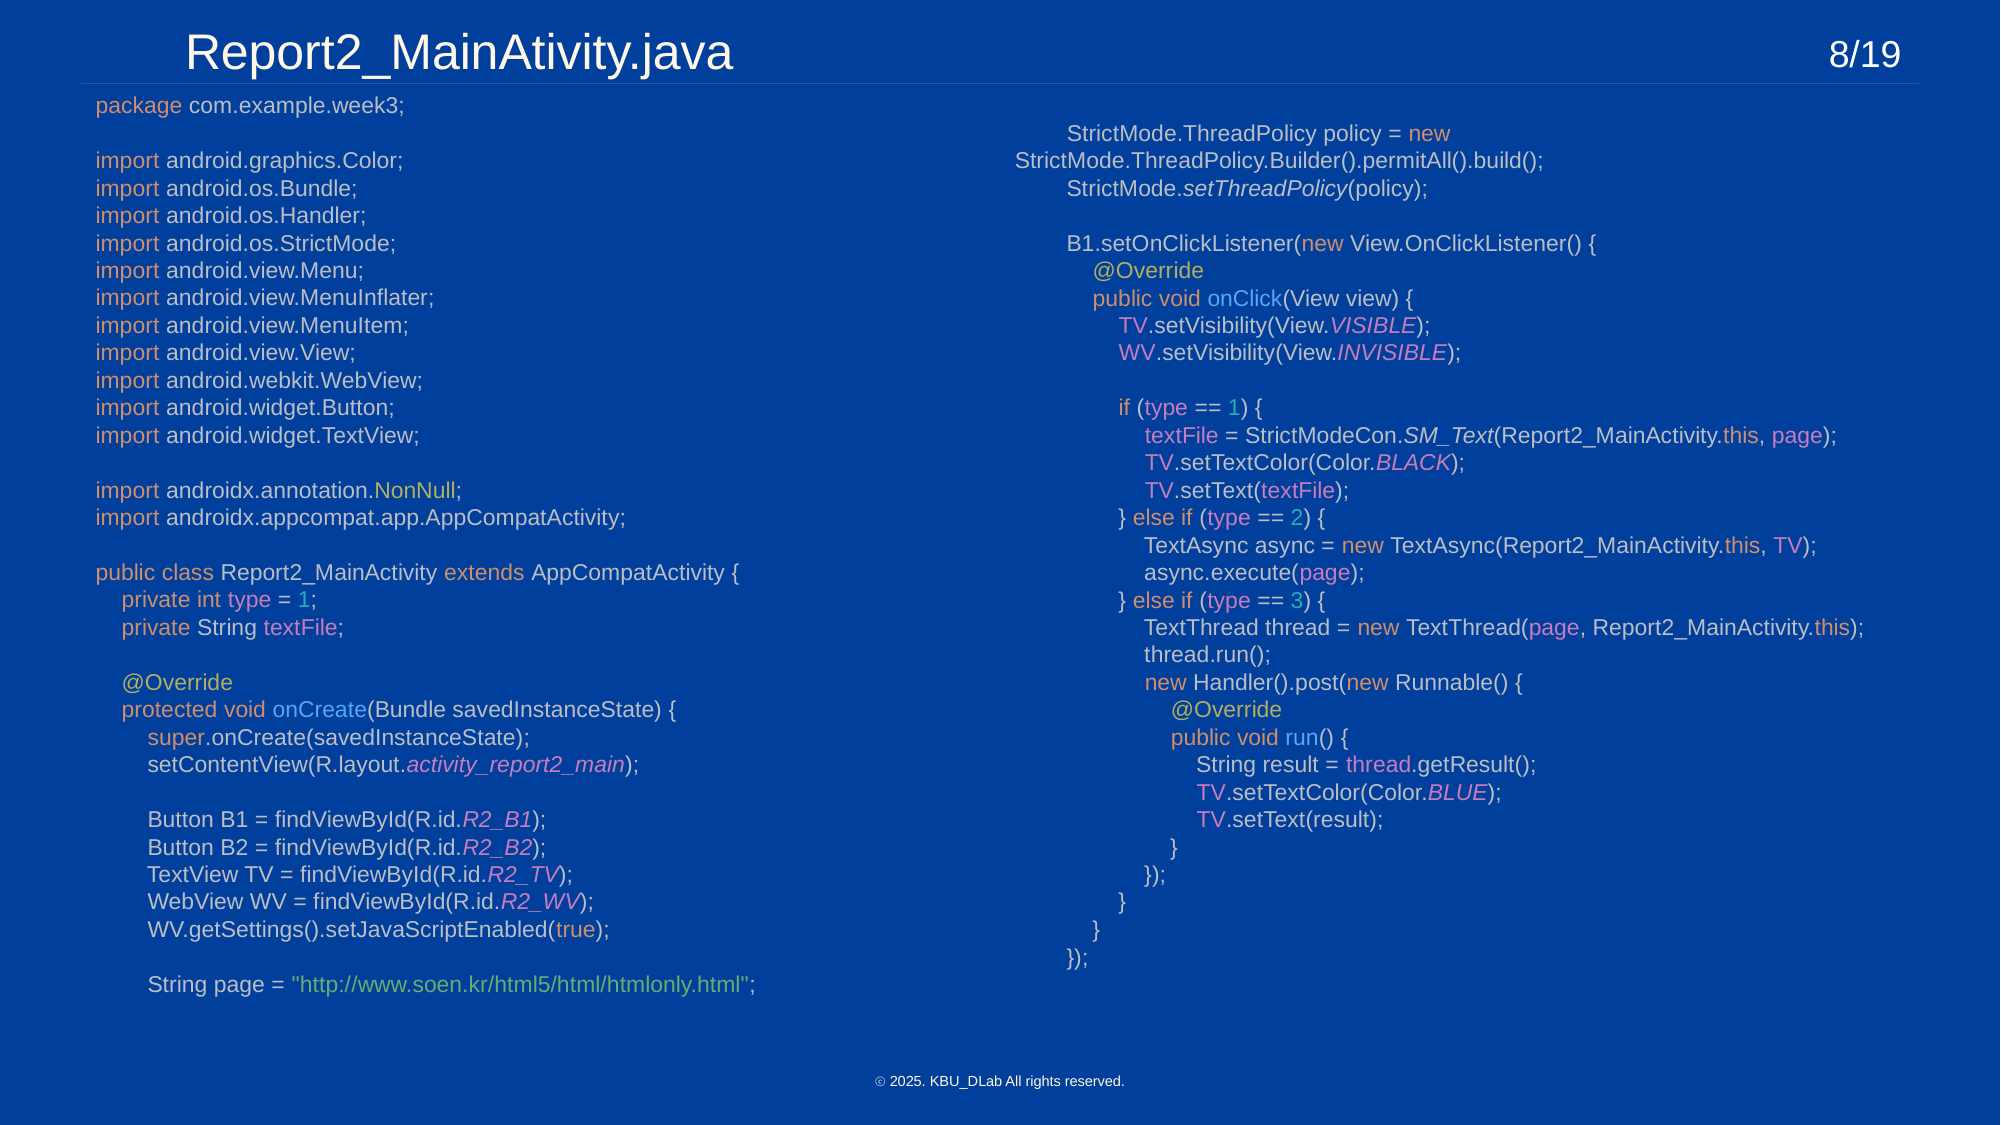

Report2_MainAtivity.java
8/19
        StrictMode.ThreadPolicy policy = new StrictMode.ThreadPolicy.Builder().permitAll().build();
        StrictMode.setThreadPolicy(policy);
        B1.setOnClickListener(new View.OnClickListener() {
            @Override
            public void onClick(View view) {
                TV.setVisibility(View.VISIBLE);
                WV.setVisibility(View.INVISIBLE);
                if (type == 1) {
                    textFile = StrictModeCon.SM_Text(Report2_MainActivity.this, page);
                    TV.setTextColor(Color.BLACK);
                    TV.setText(textFile);
                } else if (type == 2) {
                    TextAsync async = new TextAsync(Report2_MainActivity.this, TV);
                    async.execute(page);
                } else if (type == 3) {
                    TextThread thread = new TextThread(page, Report2_MainActivity.this);
                    thread.run();
                    new Handler().post(new Runnable() {
                        @Override
                        public void run() {
                            String result = thread.getResult();
                            TV.setTextColor(Color.BLUE);
                            TV.setText(result);
                        }
                    });
                }
            }
        });
package com.example.week3;
import android.graphics.Color;
import android.os.Bundle;
import android.os.Handler;
import android.os.StrictMode;
import android.view.Menu;
import android.view.MenuInflater;
import android.view.MenuItem;
import android.view.View;
import android.webkit.WebView;
import android.widget.Button;
import android.widget.TextView;
import androidx.annotation.NonNull;
import androidx.appcompat.app.AppCompatActivity;
public class Report2_MainActivity extends AppCompatActivity {
    private int type = 1;
    private String textFile;
    @Override
    protected void onCreate(Bundle savedInstanceState) {
        super.onCreate(savedInstanceState);
        setContentView(R.layout.activity_report2_main);
        Button B1 = findViewById(R.id.R2_B1);
        Button B2 = findViewById(R.id.R2_B2);
        TextView TV = findViewById(R.id.R2_TV);
        WebView WV = findViewById(R.id.R2_WV);
        WV.getSettings().setJavaScriptEnabled(true);
        String page = "http://www.soen.kr/html5/html/htmlonly.html";